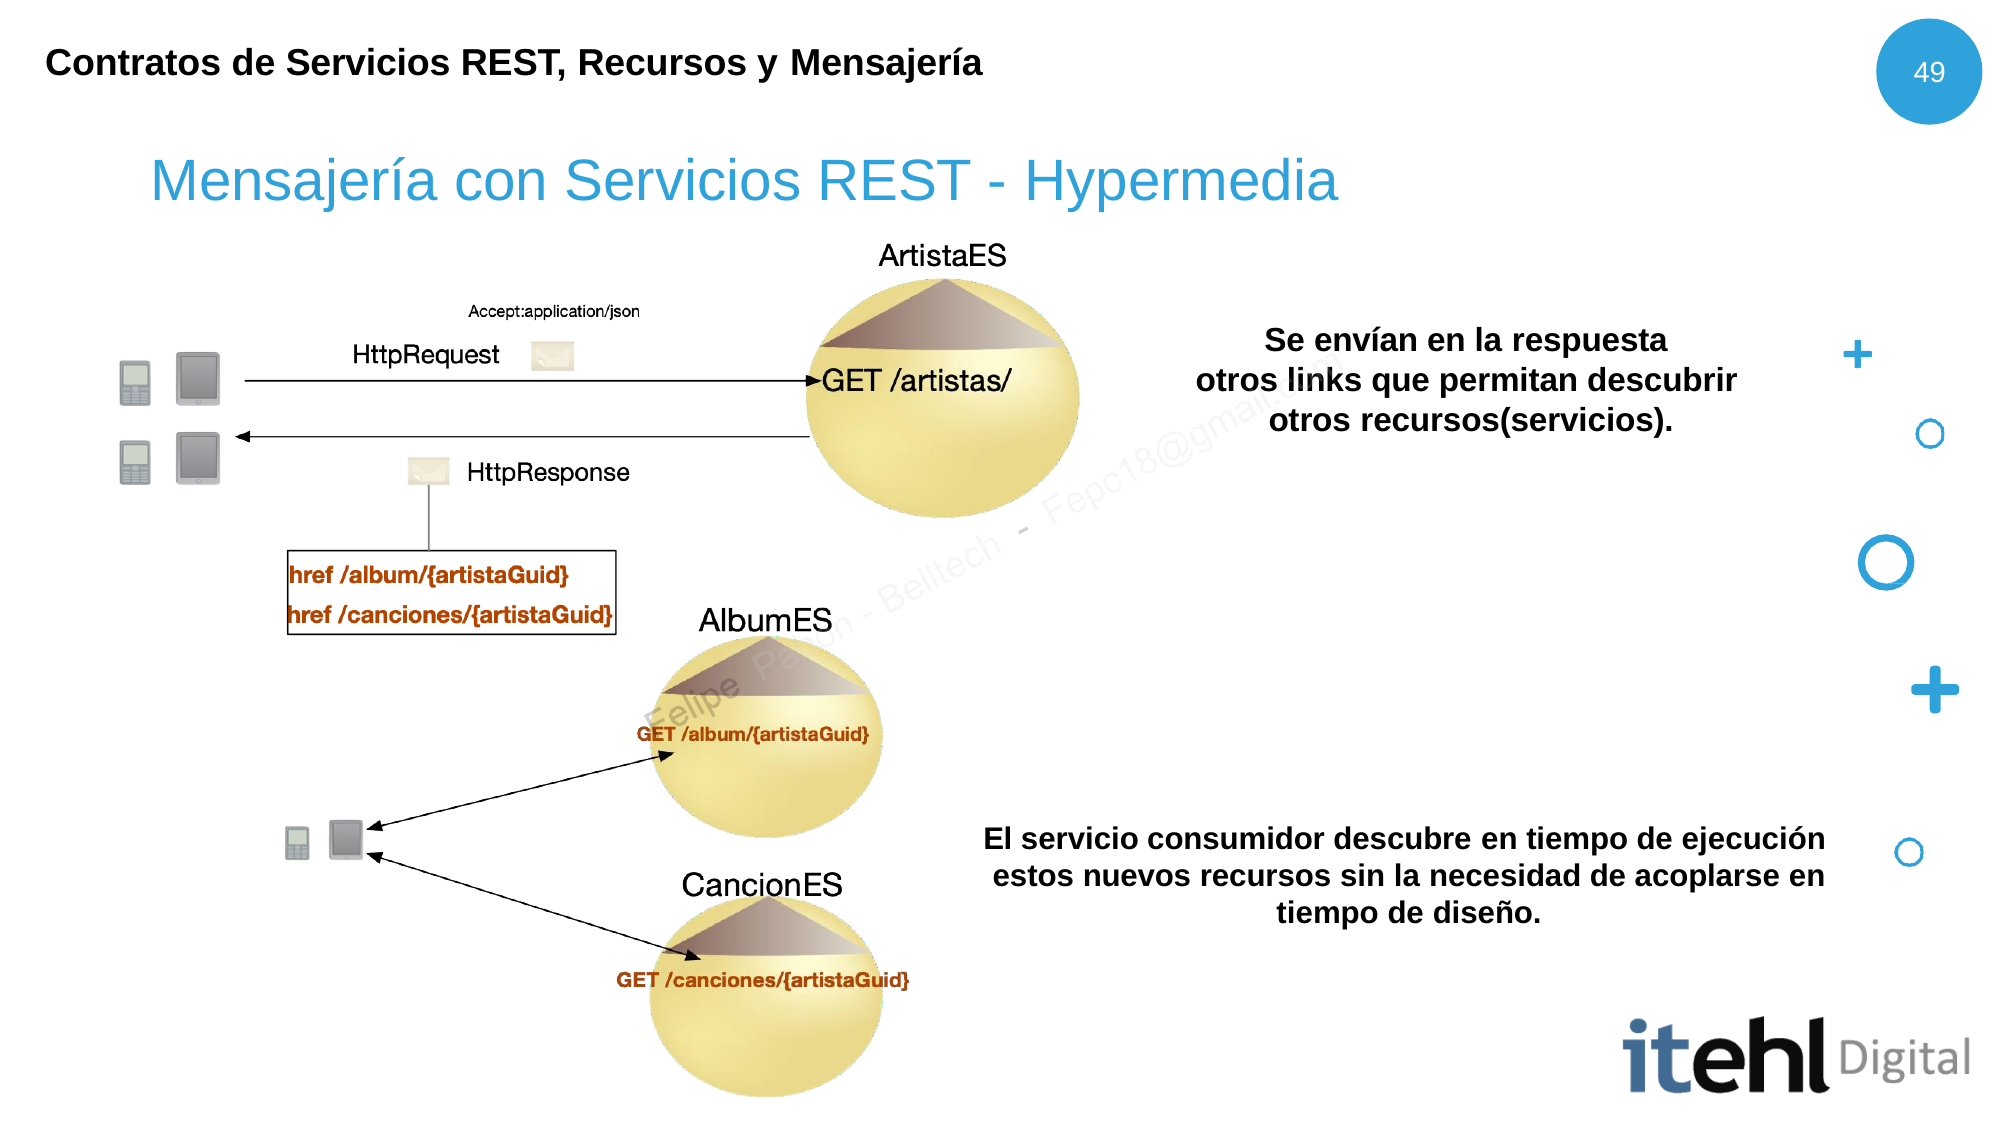

# Contratos de Servicios REST, Recursos y Mensajería
49
Mensajería con Servicios REST - Hypermedia

Se envían en la respuesta
otros links que permitan descubrir  otros recursos(servicios).

El servicio consumidor descubre en tiempo de ejecución  estos nuevos recursos sin la necesidad de acoplarse en  tiempo de diseño.